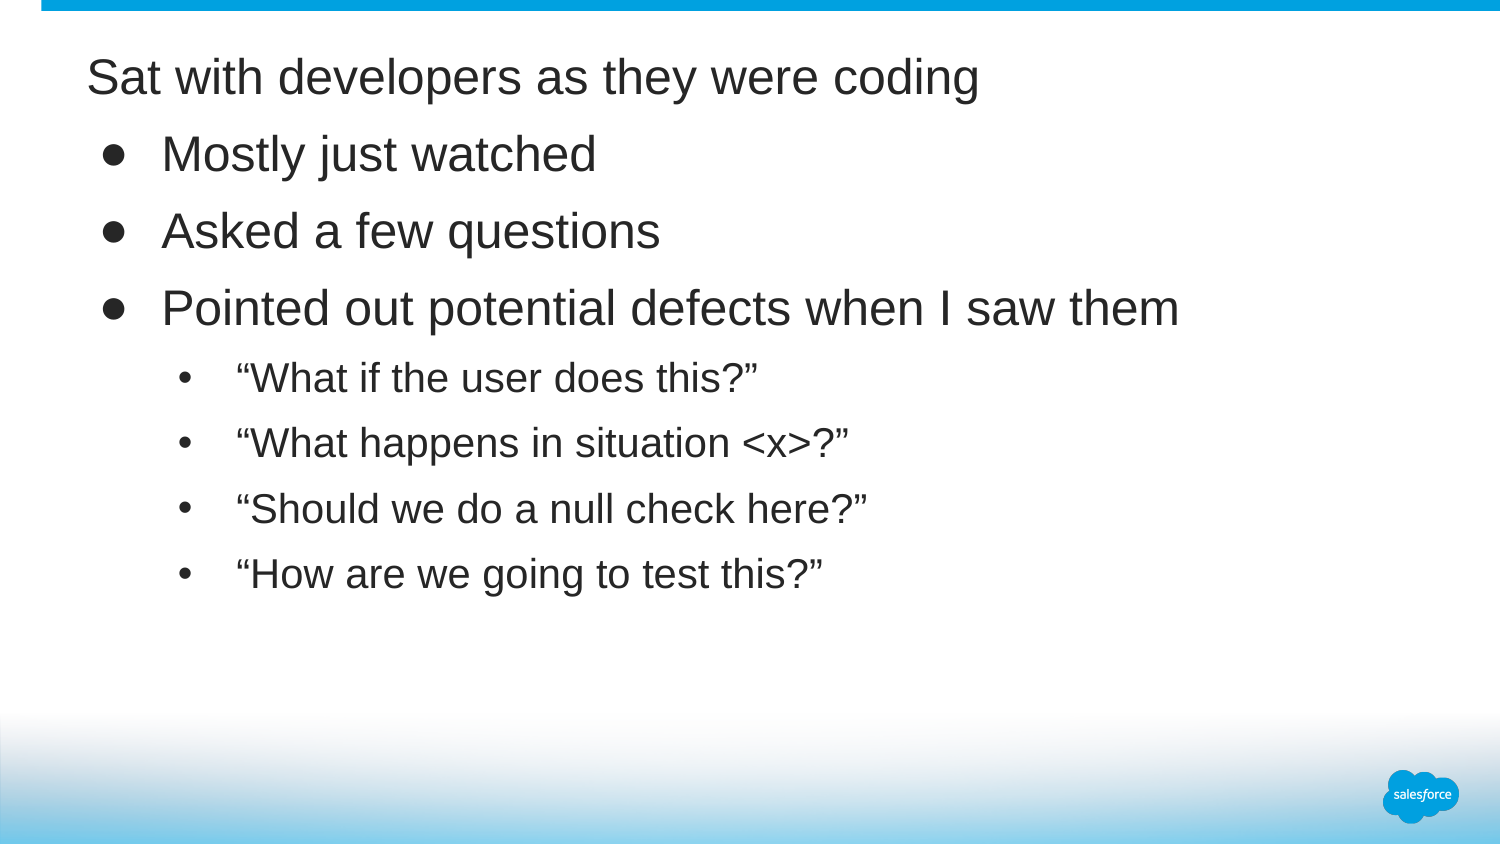

Sat with developers as they were coding
Mostly just watched
Asked a few questions
Pointed out potential defects when I saw them
“What if the user does this?”
“What happens in situation <x>?”
“Should we do a null check here?”
“How are we going to test this?”